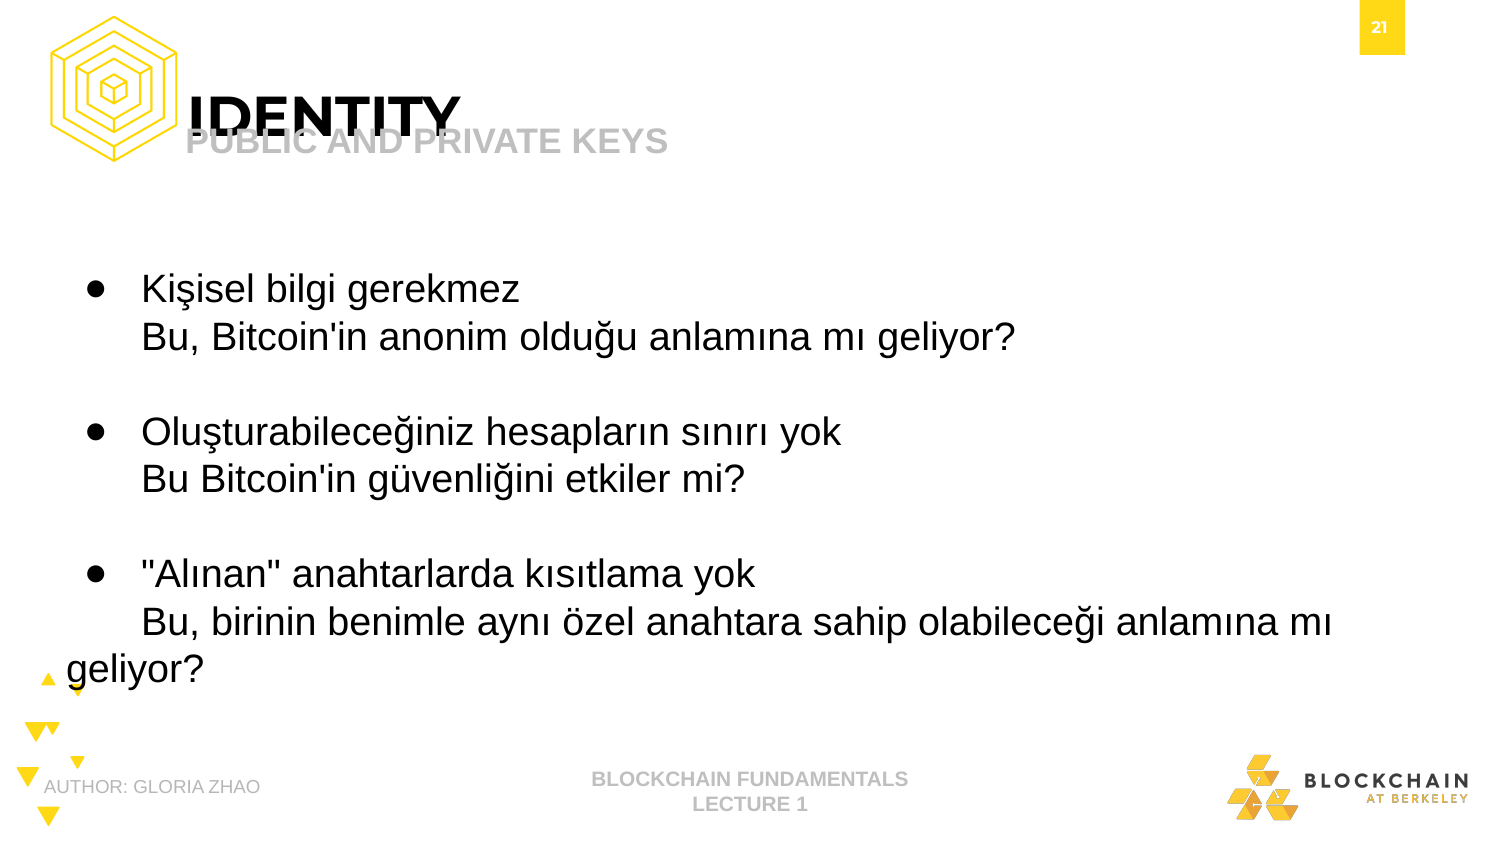

IDENTITY
PUBLIC AND PRIVATE KEYS

Kişisel bilgi gerekmez
Bu, Bitcoin'in anonim olduğu anlamına mı geliyor?

Oluşturabileceğiniz hesapların sınırı yok
Bu Bitcoin'in güvenliğini etkiler mi?

"Alınan" anahtarlarda kısıtlama yok
Bu, birinin benimle aynı özel anahtara sahip olabileceği anlamına mı geliyor?

AUTHOR: GLORIA ZHAO
BLOCKCHAIN FUNDAMENTALS LECTURE 1